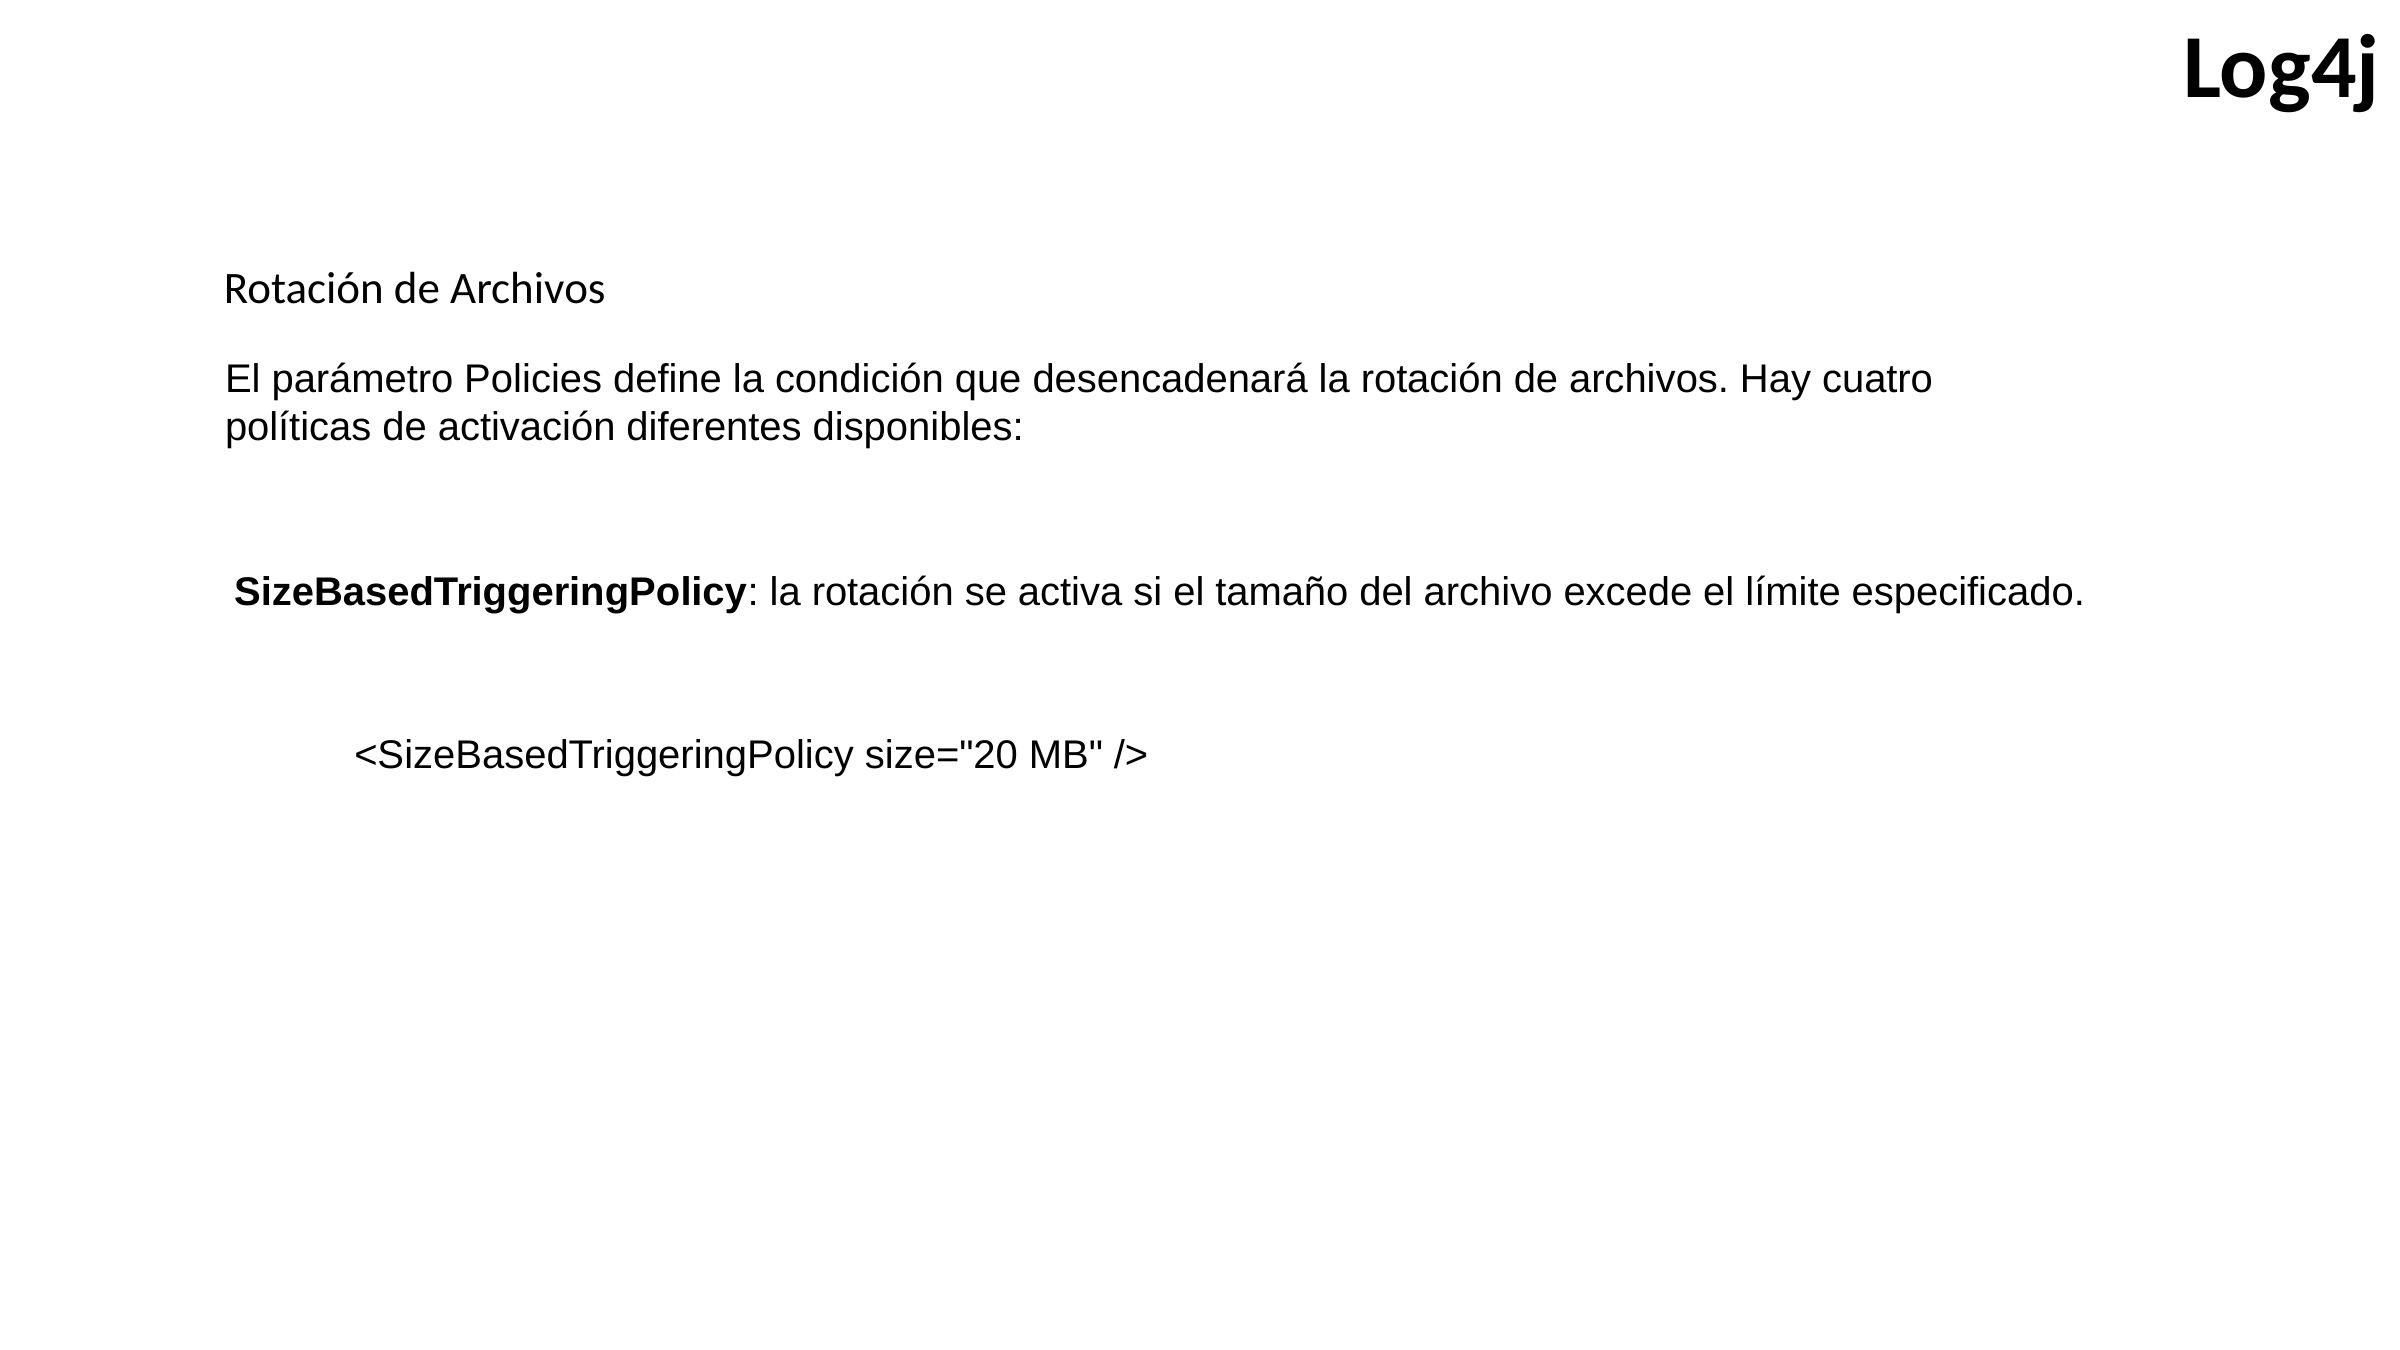

Log4j
Rotación de Archivos
El parámetro Policies define la condición que desencadenará la rotación de archivos. Hay cuatro políticas de activación diferentes disponibles:
SizeBasedTriggeringPolicy: la rotación se activa si el tamaño del archivo excede el límite especificado.
<SizeBasedTriggeringPolicy size="20 MB" />